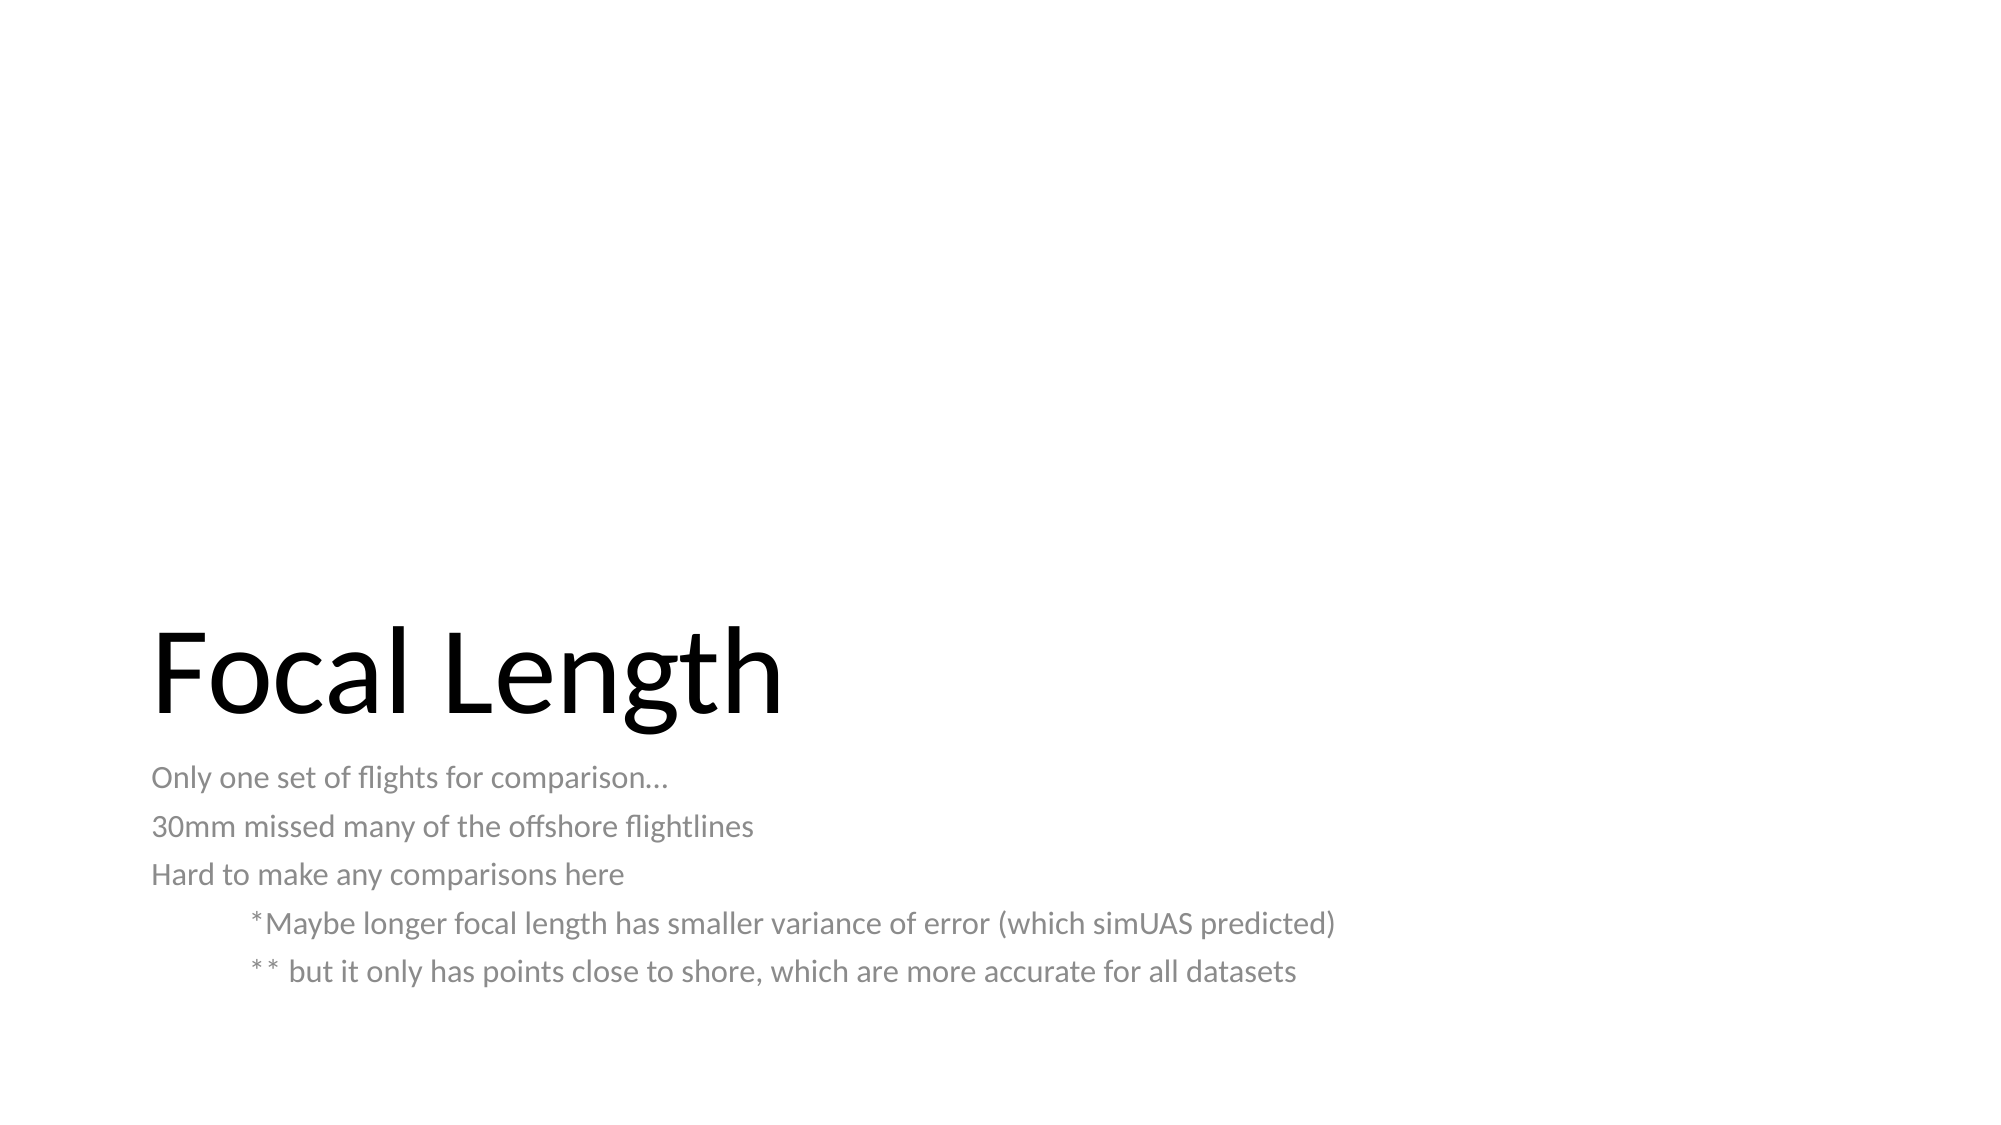

# Focal Length
Only one set of flights for comparison…
30mm missed many of the offshore flightlines
Hard to make any comparisons here
	*Maybe longer focal length has smaller variance of error (which simUAS predicted)
	** but it only has points close to shore, which are more accurate for all datasets